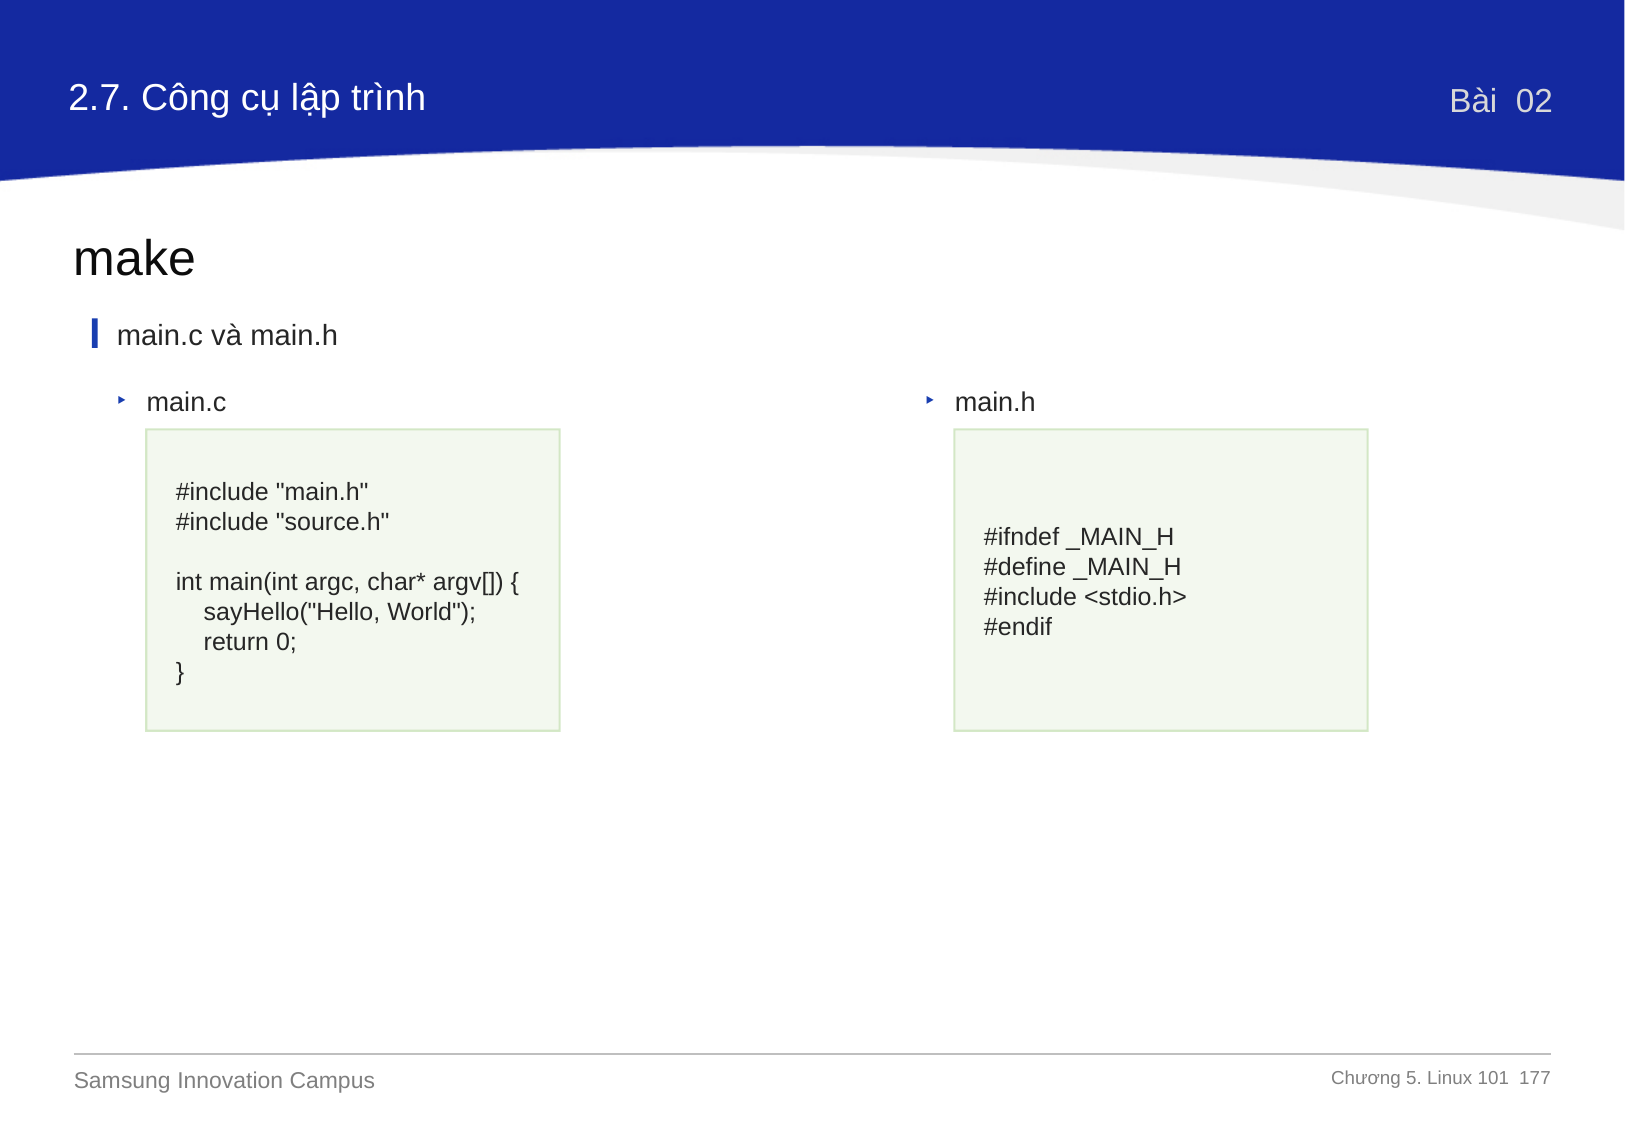

2.7. Công cụ lập trình
Bài  02
make
main.c và main.h

main.c
main.h
#include "main.h"
#include "source.h"

int main(int argc, char* argv[]) {
    sayHello("Hello, World");
    return 0;
}
#ifndef _MAIN_H
#define _MAIN_H
#include <stdio.h>
#endif